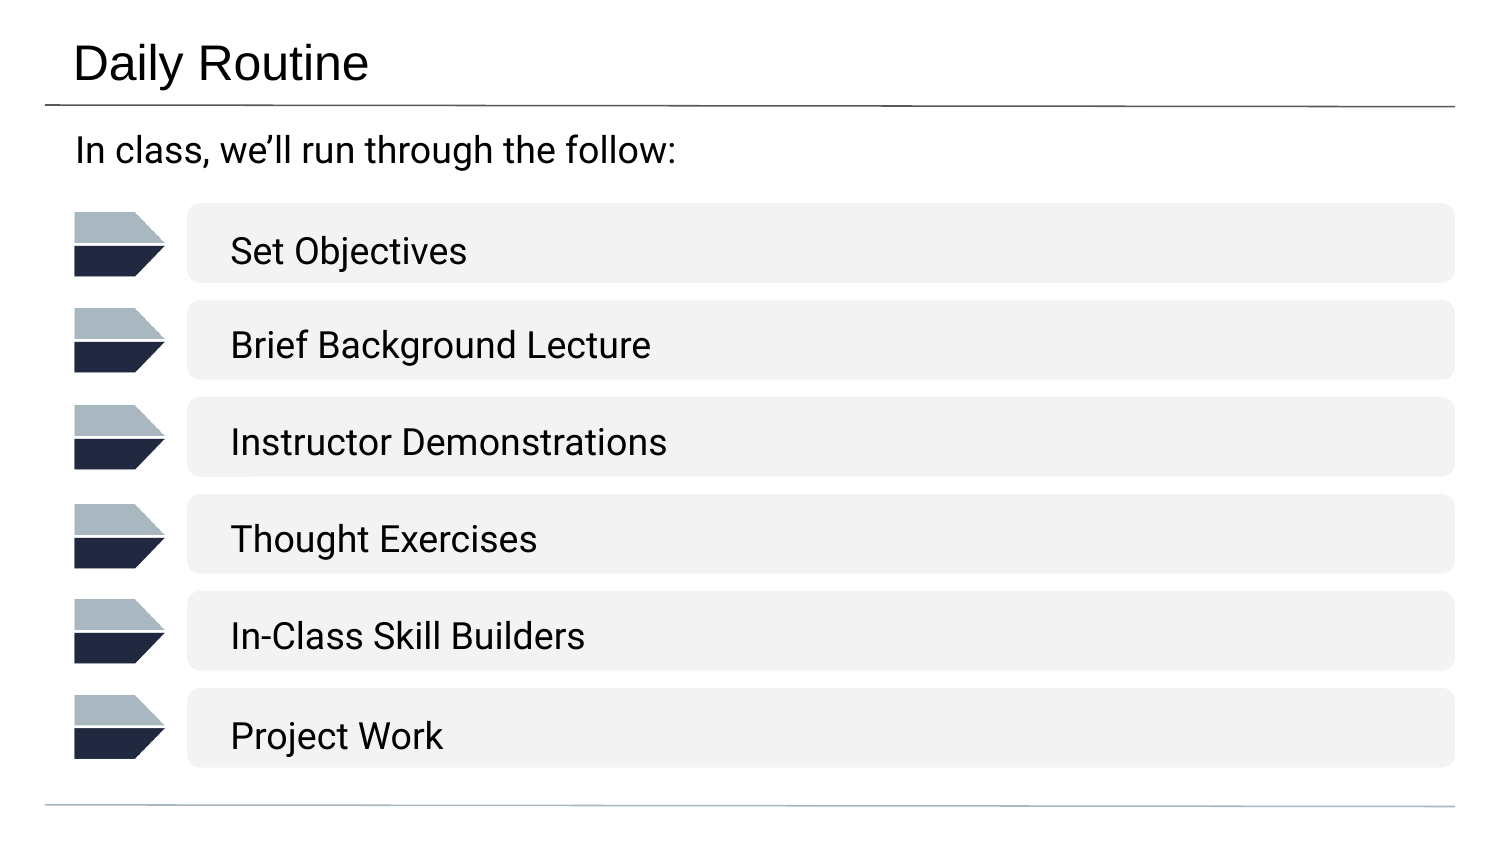

# Daily Routine
In class, we’ll run through the follow:
Set Objectives
Brief Background Lecture
Instructor Demonstrations
Thought Exercises

In-Class Skill Builders
Project Work